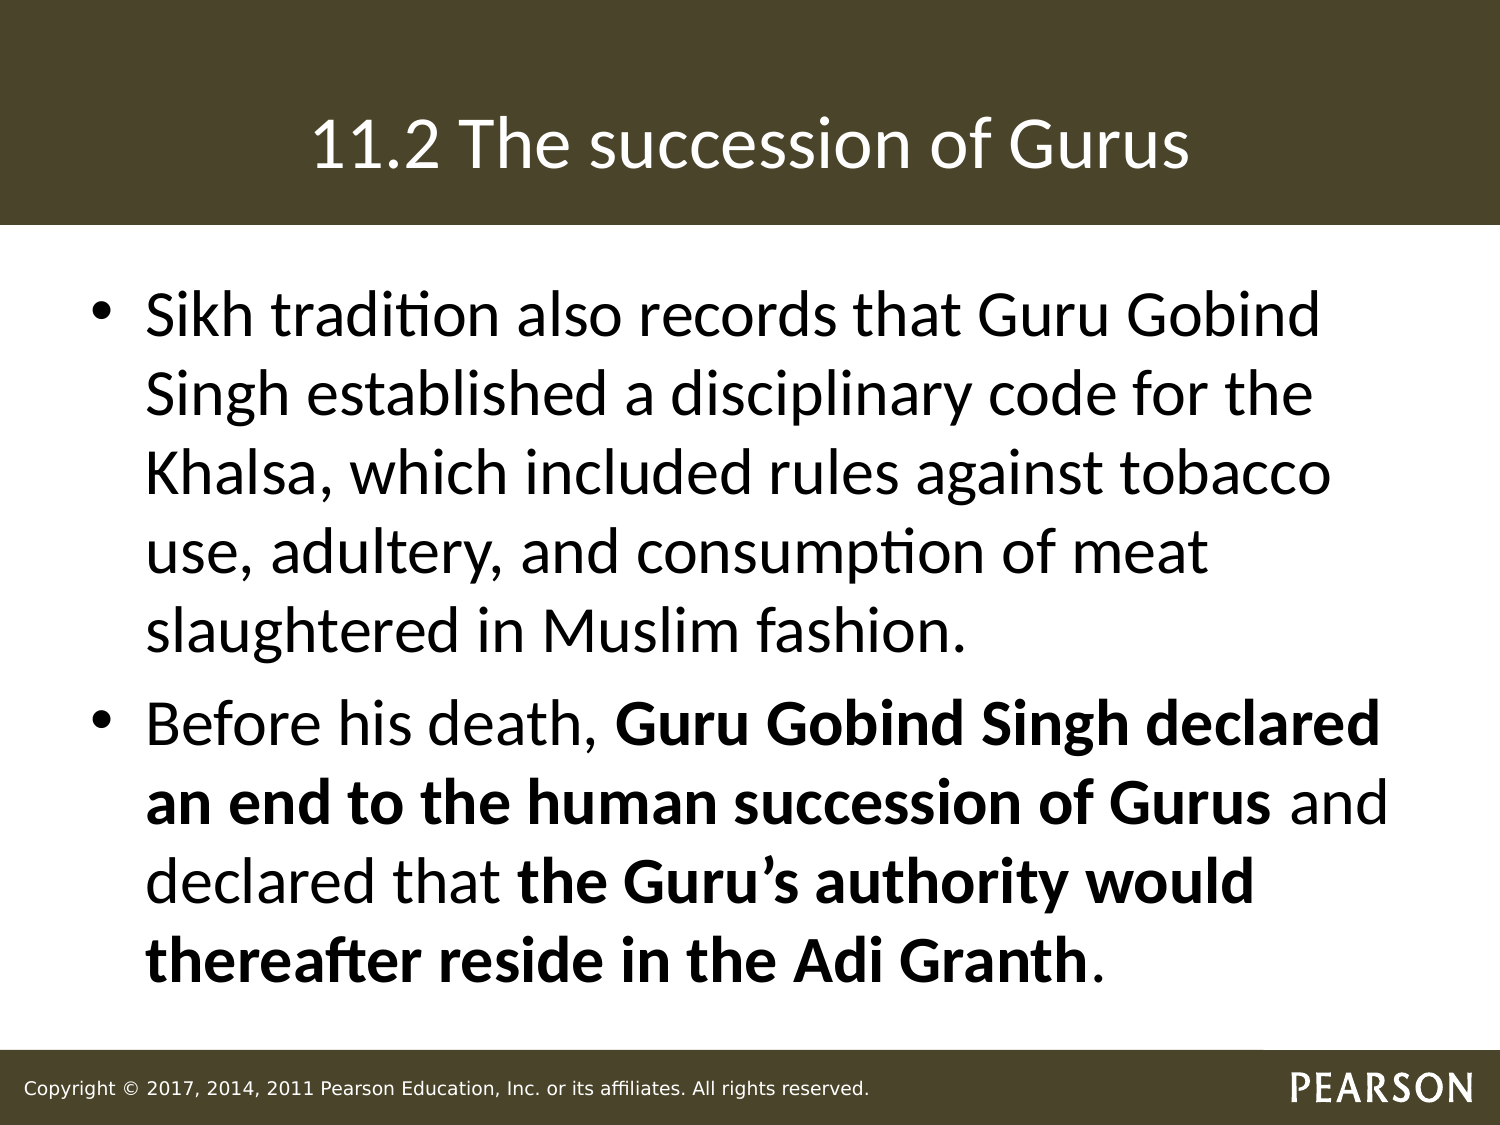

# 11.2 The succession of Gurus
Sikh tradition also records that Guru Gobind Singh established a disciplinary code for the Khalsa, which included rules against tobacco use, adultery, and consumption of meat slaughtered in Muslim fashion.
Before his death, Guru Gobind Singh declared an end to the human succession of Gurus and declared that the Guru’s authority would thereafter reside in the Adi Granth.